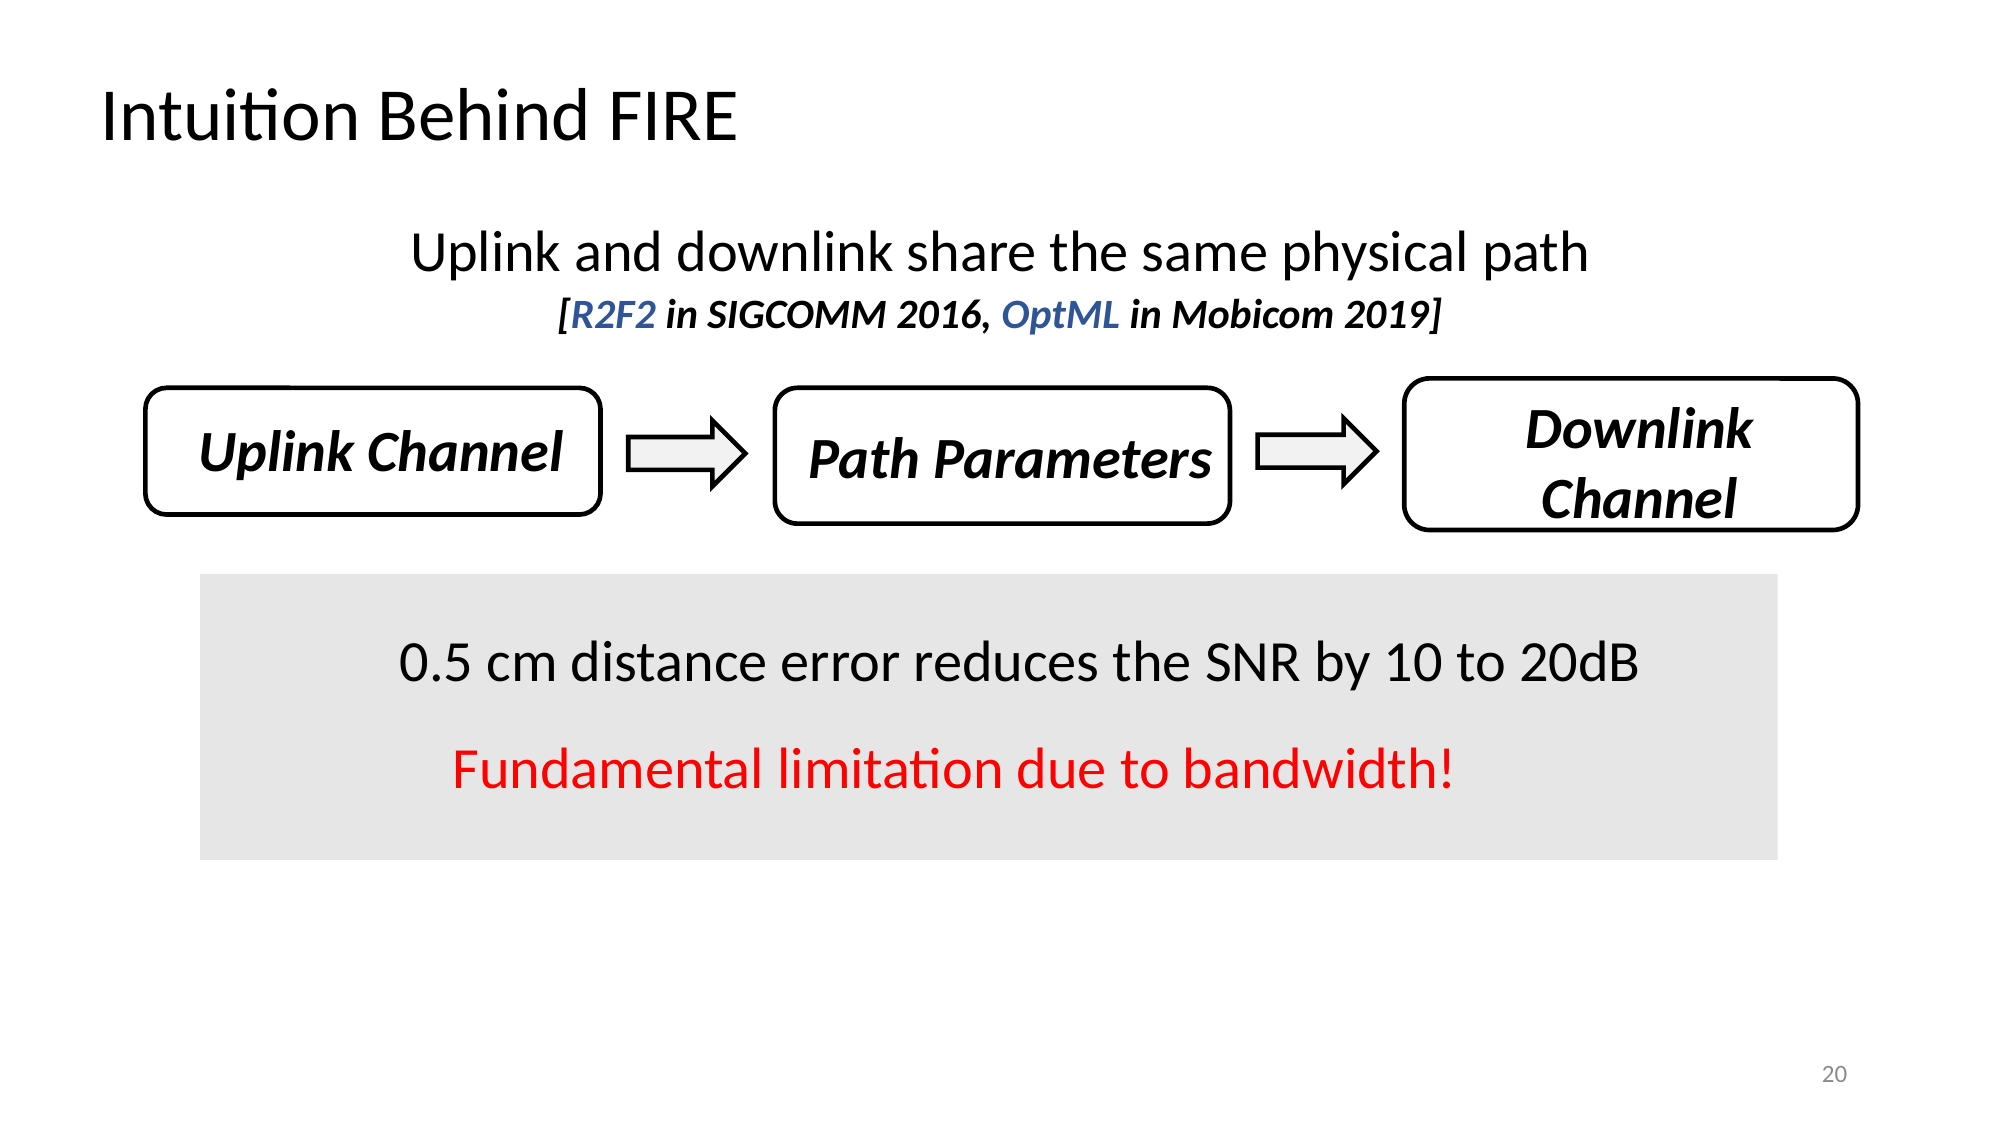

Intuition Behind FIRE
Uplink and downlink share the same physical path
[R2F2 in SIGCOMM 2016, OptML in Mobicom 2019]

Downlink Channel

Uplink Channel

Path Parameters

Distance and angle of each path

0.5 cm distance error reduces the SNR by 10 to 20dB

Fundamental limitation due to bandwidth!

20